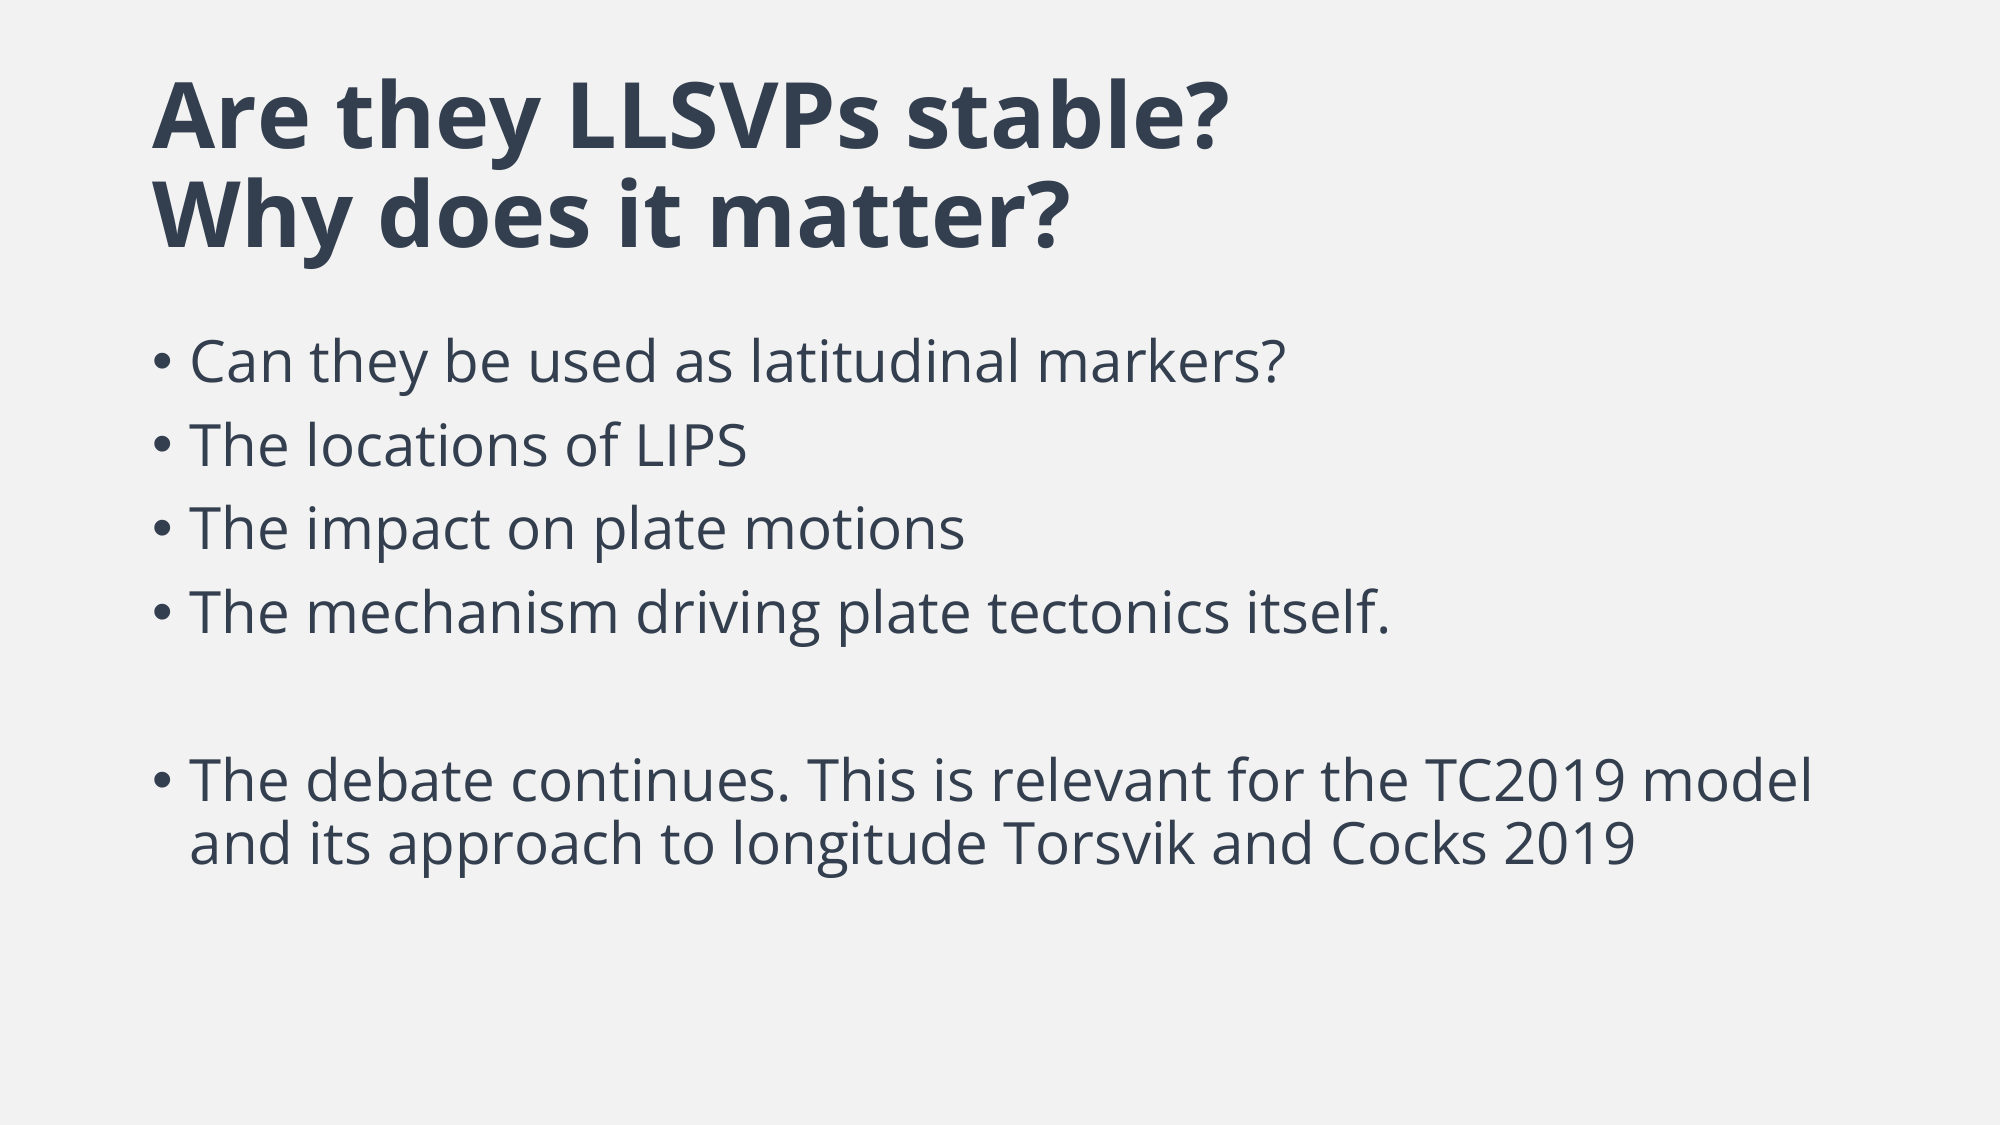

# Are they LLSVPs stable? Why does it matter?
Can they be used as latitudinal markers?
The locations of LIPS
The impact on plate motions
The mechanism driving plate tectonics itself.

The debate continues. This is relevant for the TC2019 model and its approach to longitude Torsvik and Cocks 2019